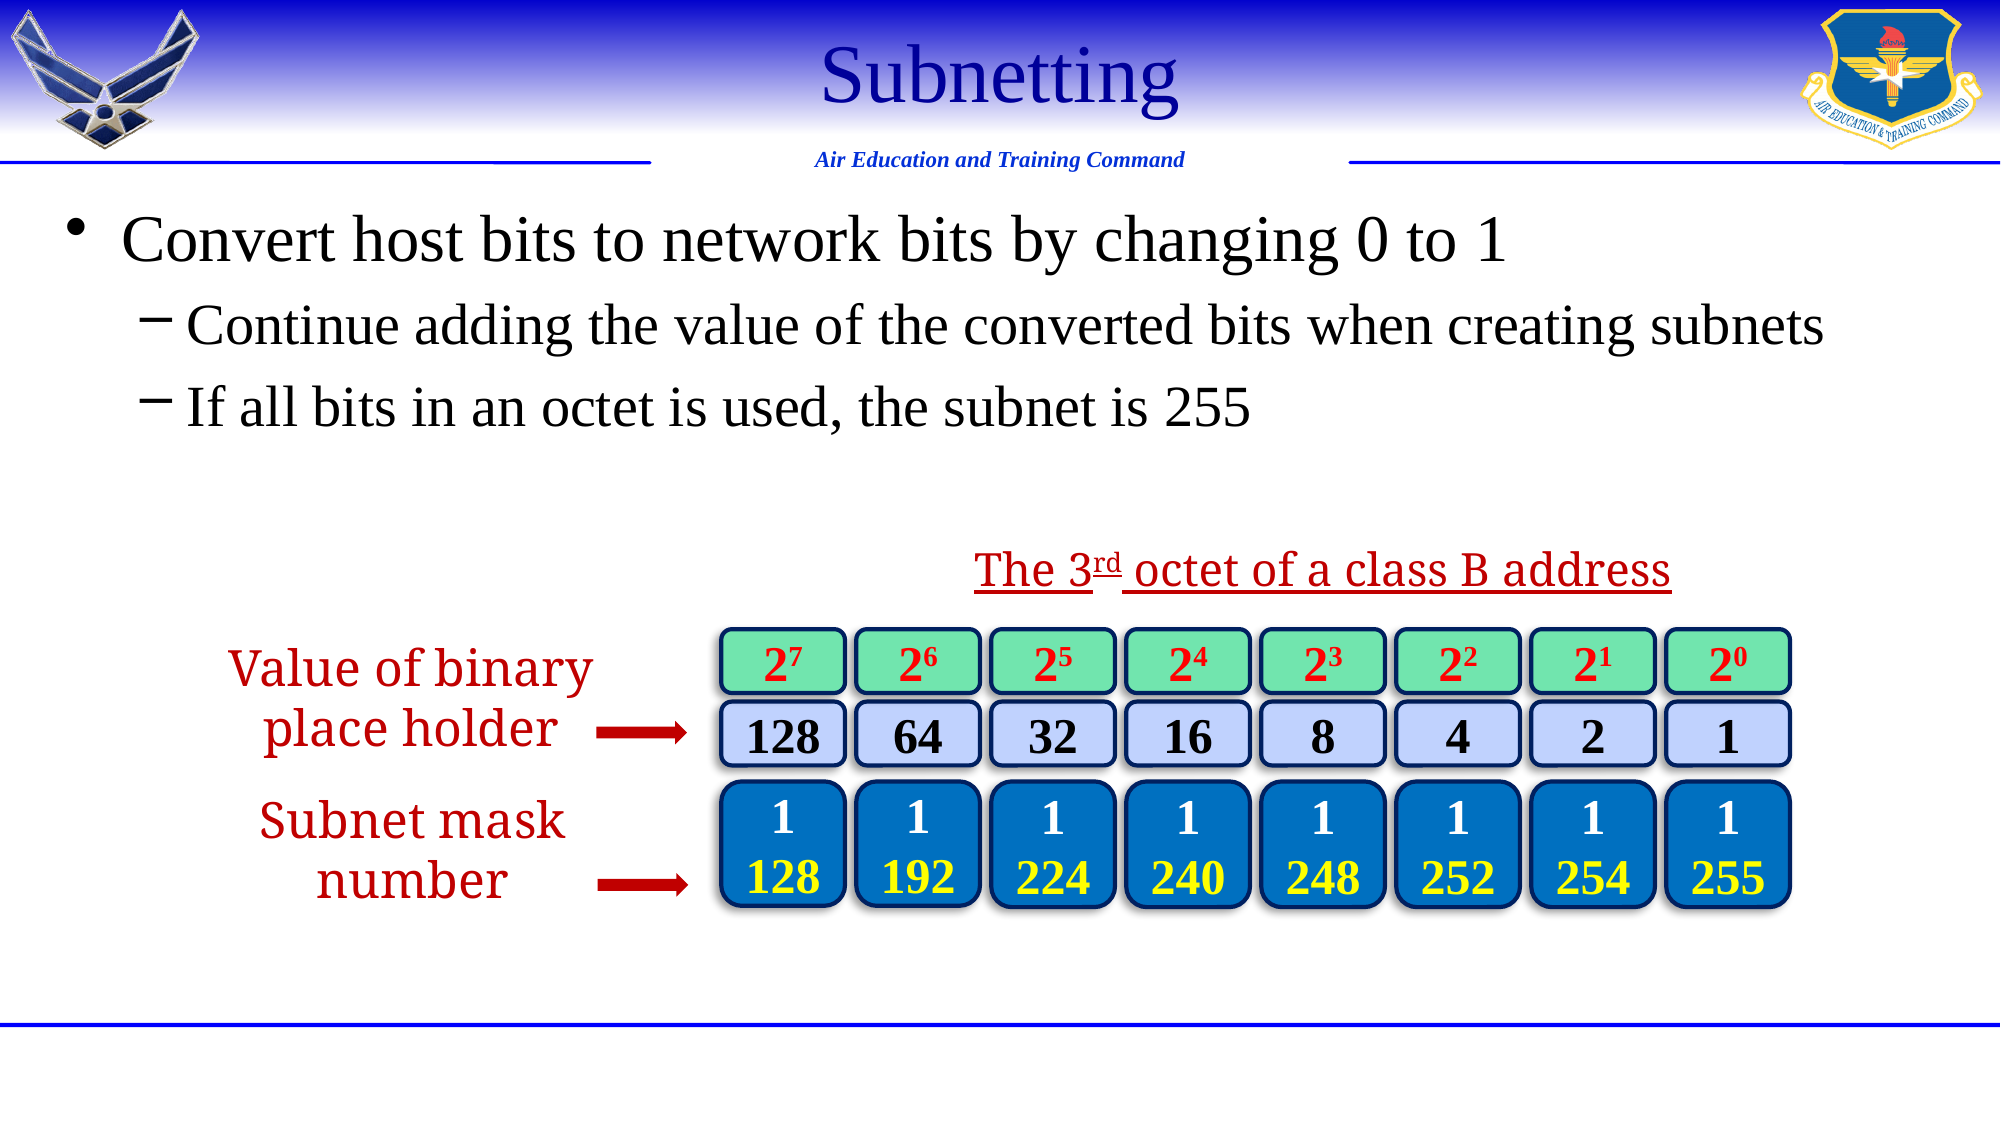

# Subnetting
Convert host bits to network bits by changing 0 to 1
Continue adding the value of the converted bits when creating subnets
If all bits in an octet is used, the subnet is 255

The 3rd octet of a class B address
Value of binary
place holder
27
26
25
24
23
22
21
20
128
64
32
16
8
4
2
1

Subnet mask
number
1
128
1
192
1
224
1
240
1
248
1
252
1
254
1
255